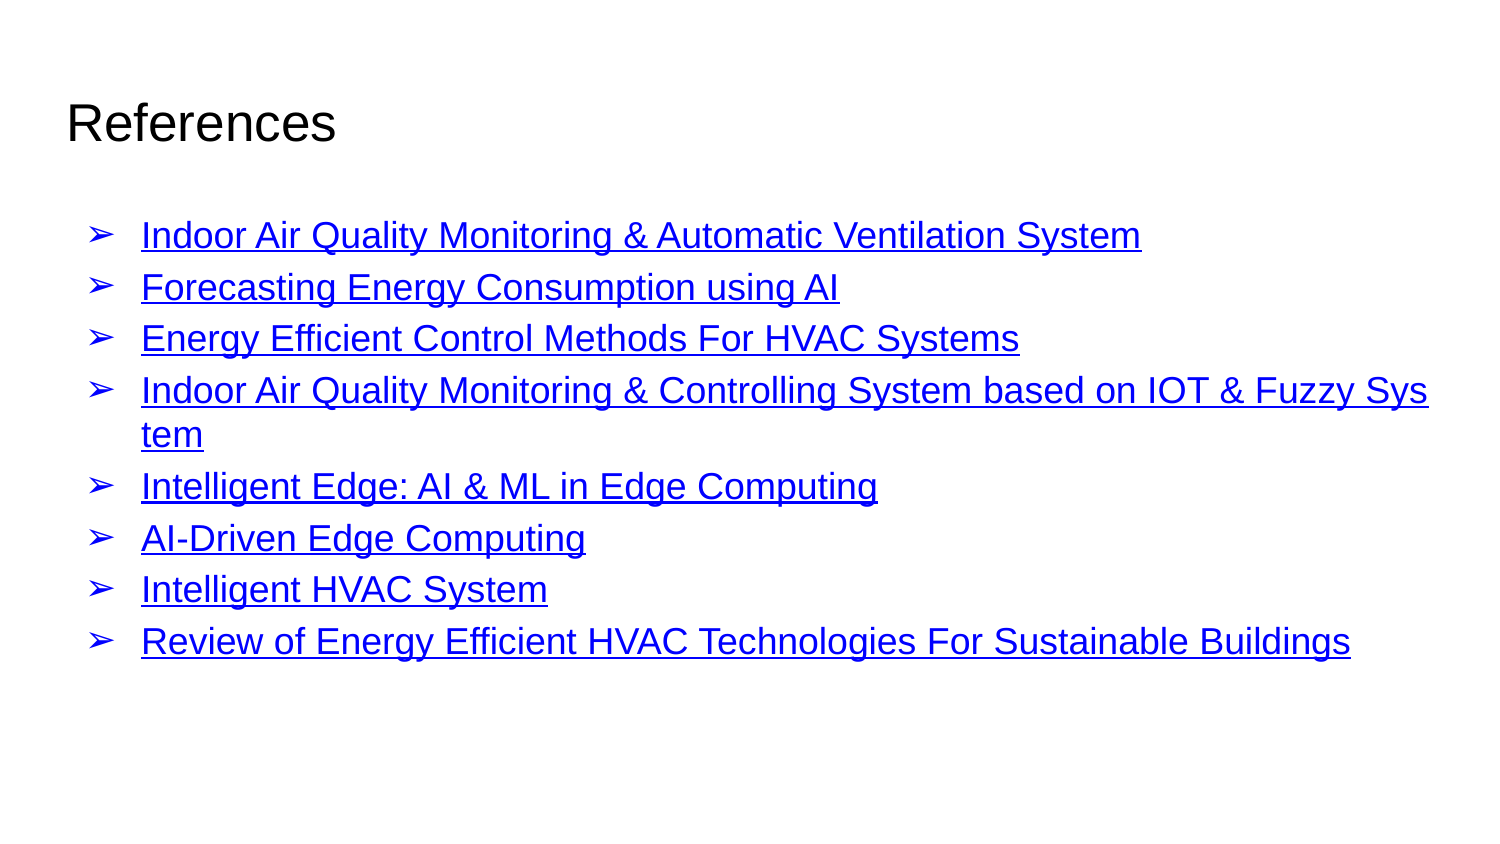

# References
Indoor Air Quality Monitoring & Automatic Ventilation System
Forecasting Energy Consumption using AI
Energy Efficient Control Methods For HVAC Systems
Indoor Air Quality Monitoring & Controlling System based on IOT & Fuzzy System
Intelligent Edge: AI & ML in Edge Computing
AI-Driven Edge Computing
Intelligent HVAC System
Review of Energy Efficient HVAC Technologies For Sustainable Buildings